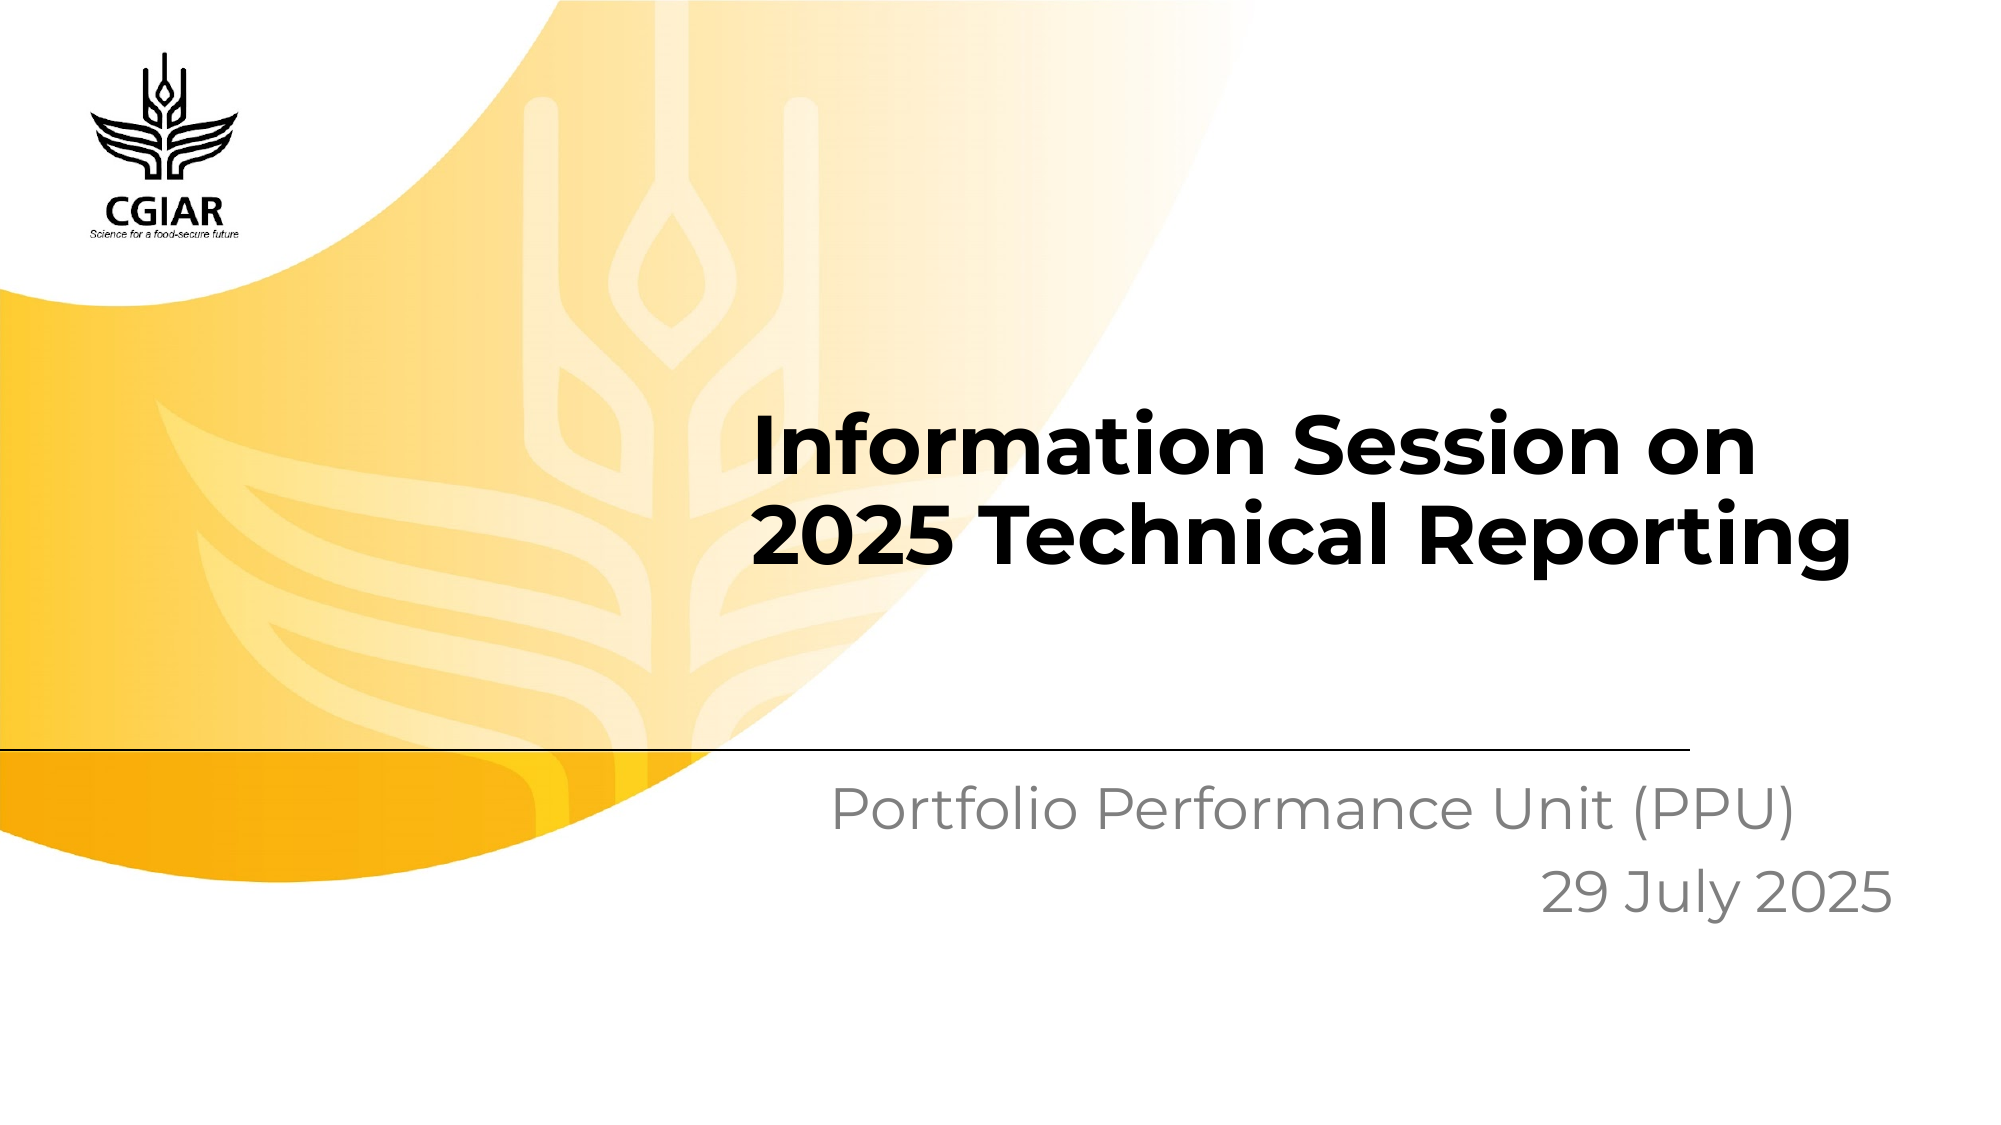

# Information Session on 2025 Technical Reporting
Portfolio Performance Unit (PPU)
29 July 2025